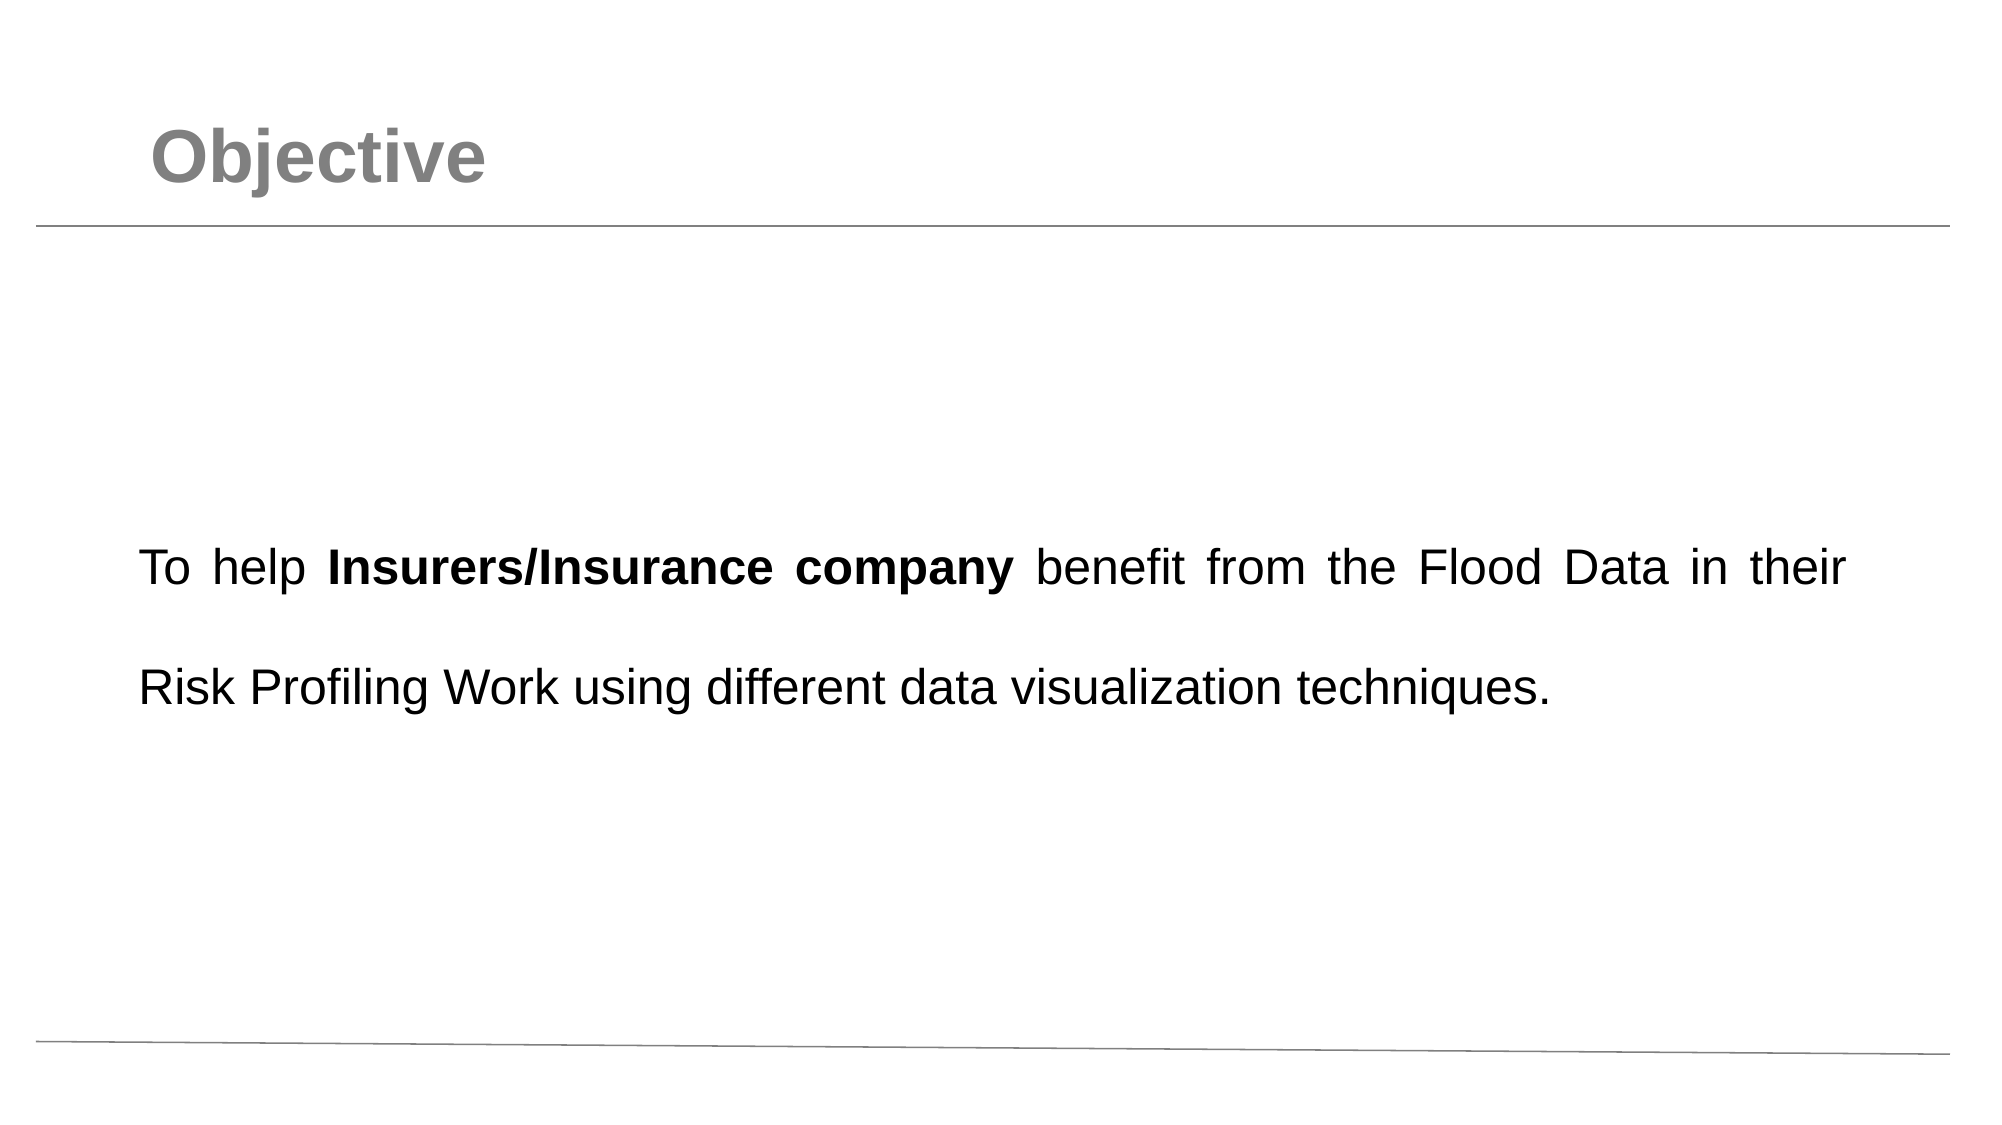

Objective
To help Insurers/Insurance company benefit from the Flood Data in their Risk Profiling Work using different data visualization techniques.